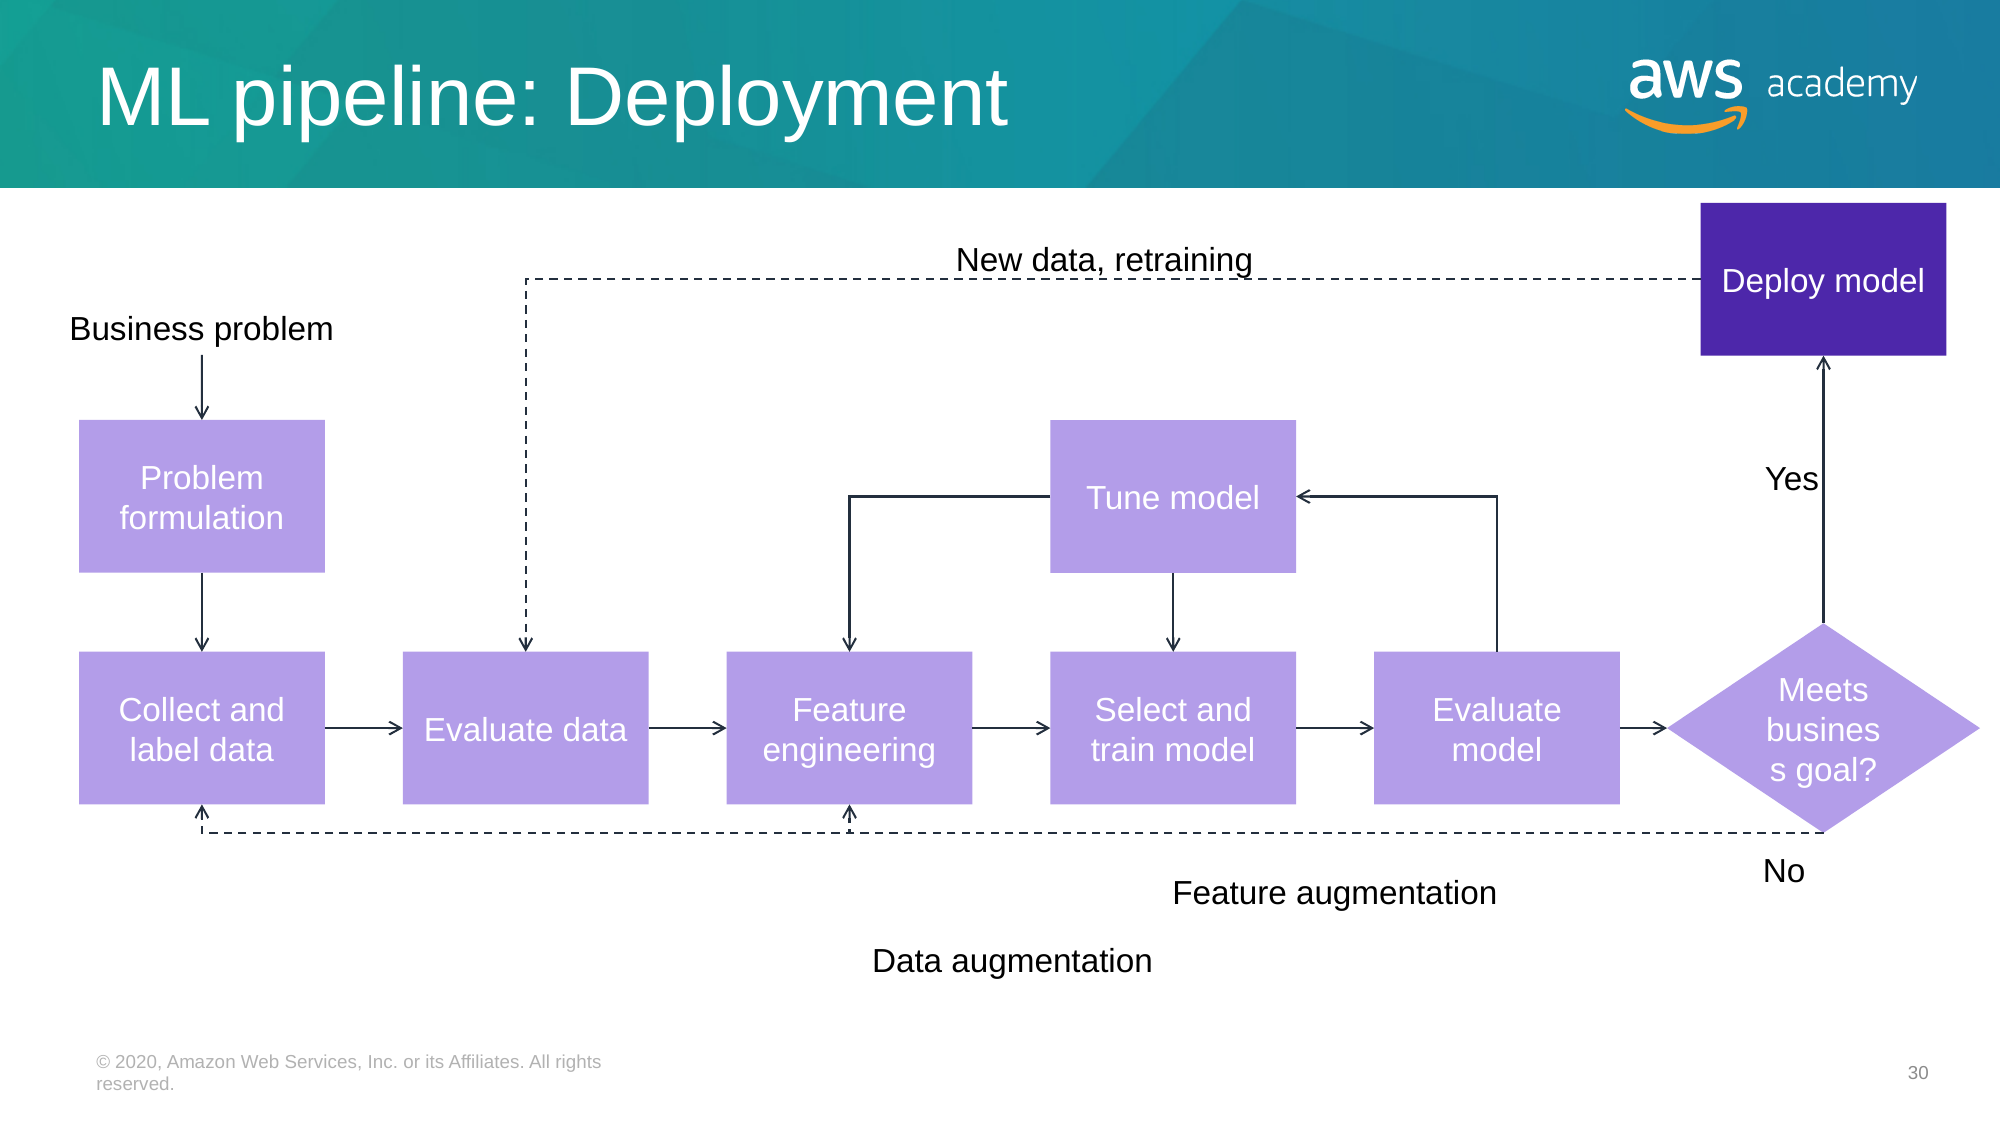

# ML pipeline: Deployment
Deploy model
New data, retraining
Business problem
Problem formulation
Tune model
Yes
Meets business goal?
Collect and label data
Evaluate data
Feature engineering
Evaluate model
Select and train model
No
Feature augmentation
Data augmentation
© 2020, Amazon Web Services, Inc. or its Affiliates. All rights reserved.
30